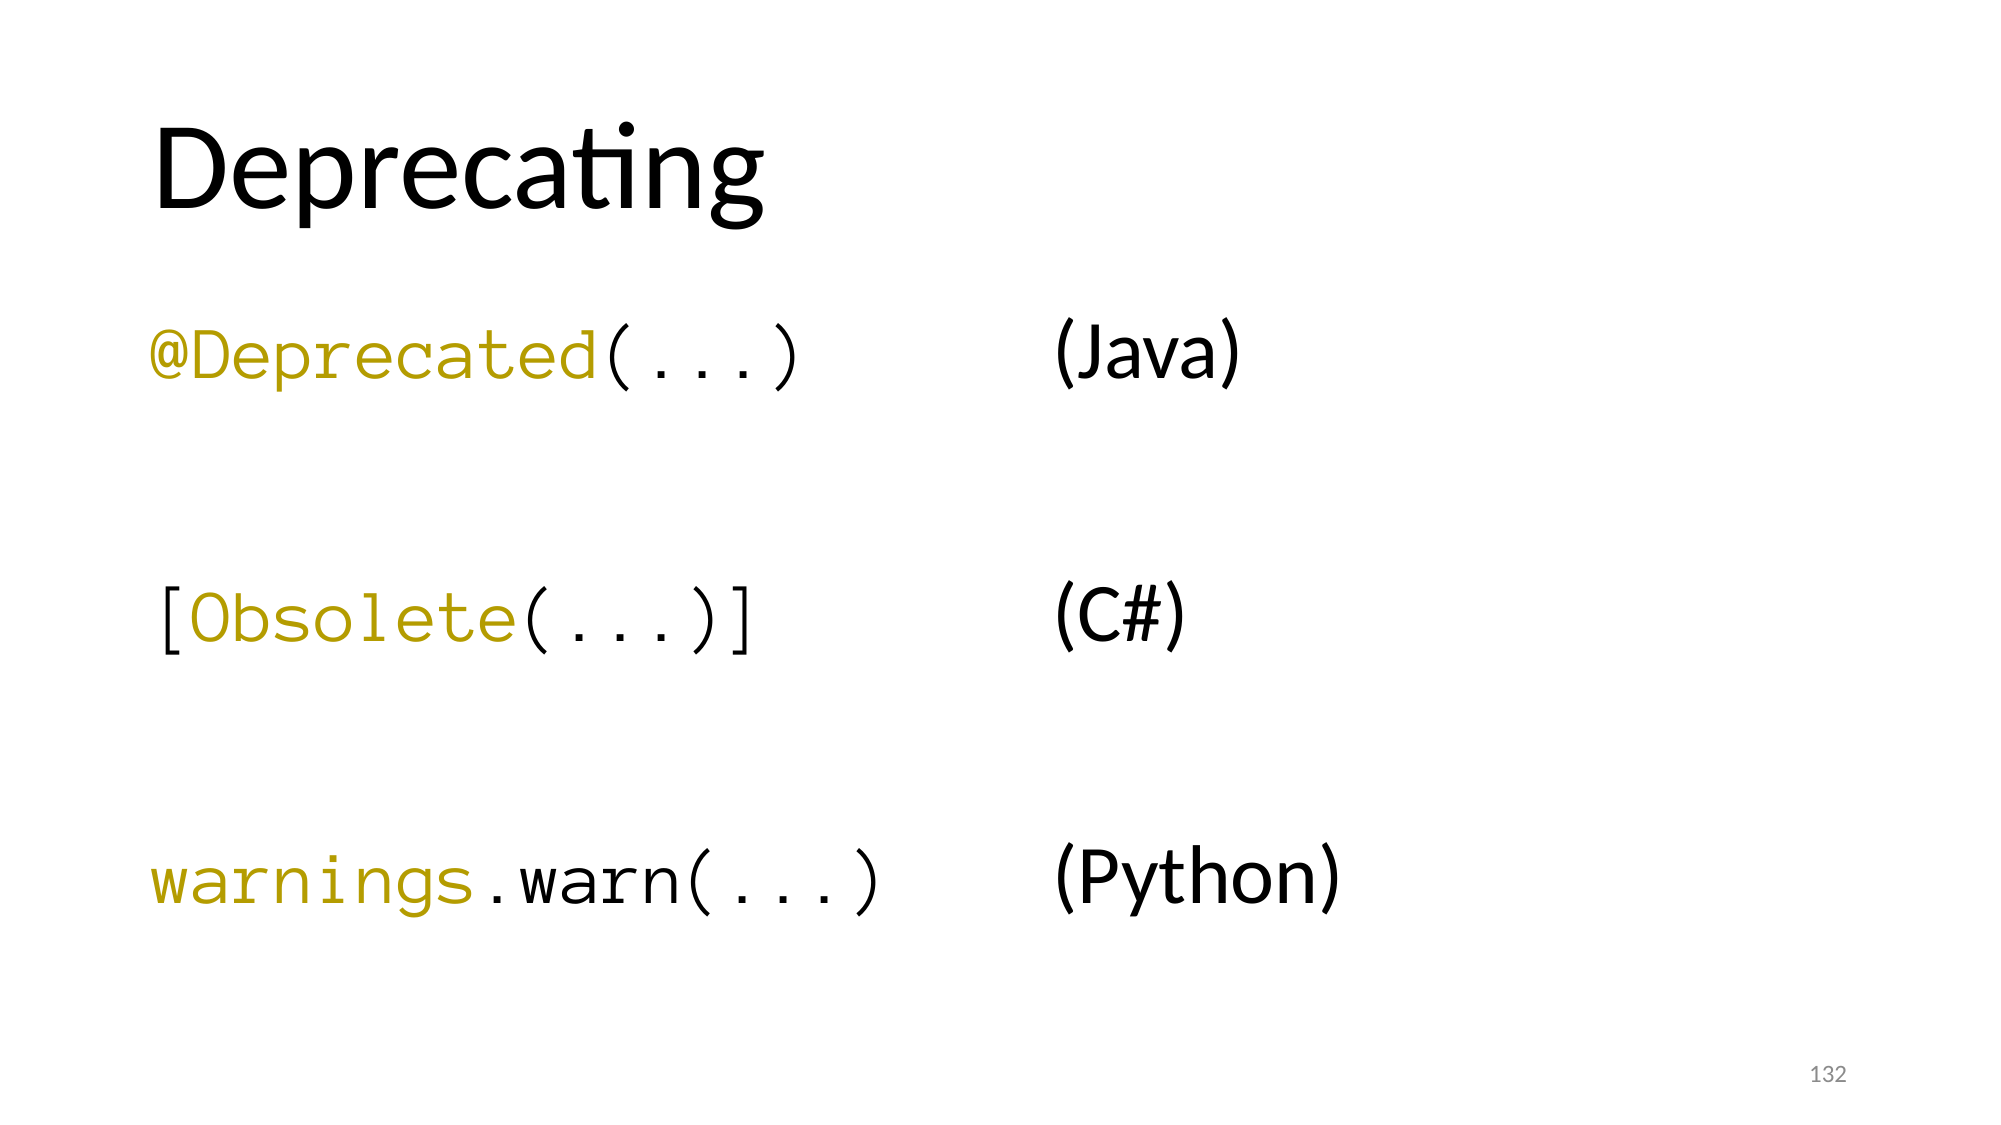

# Deprecating
@Deprecated(...)		(Java)

[Obsolete(...)]		(C#)

warnings.warn(...)		(Python)
132